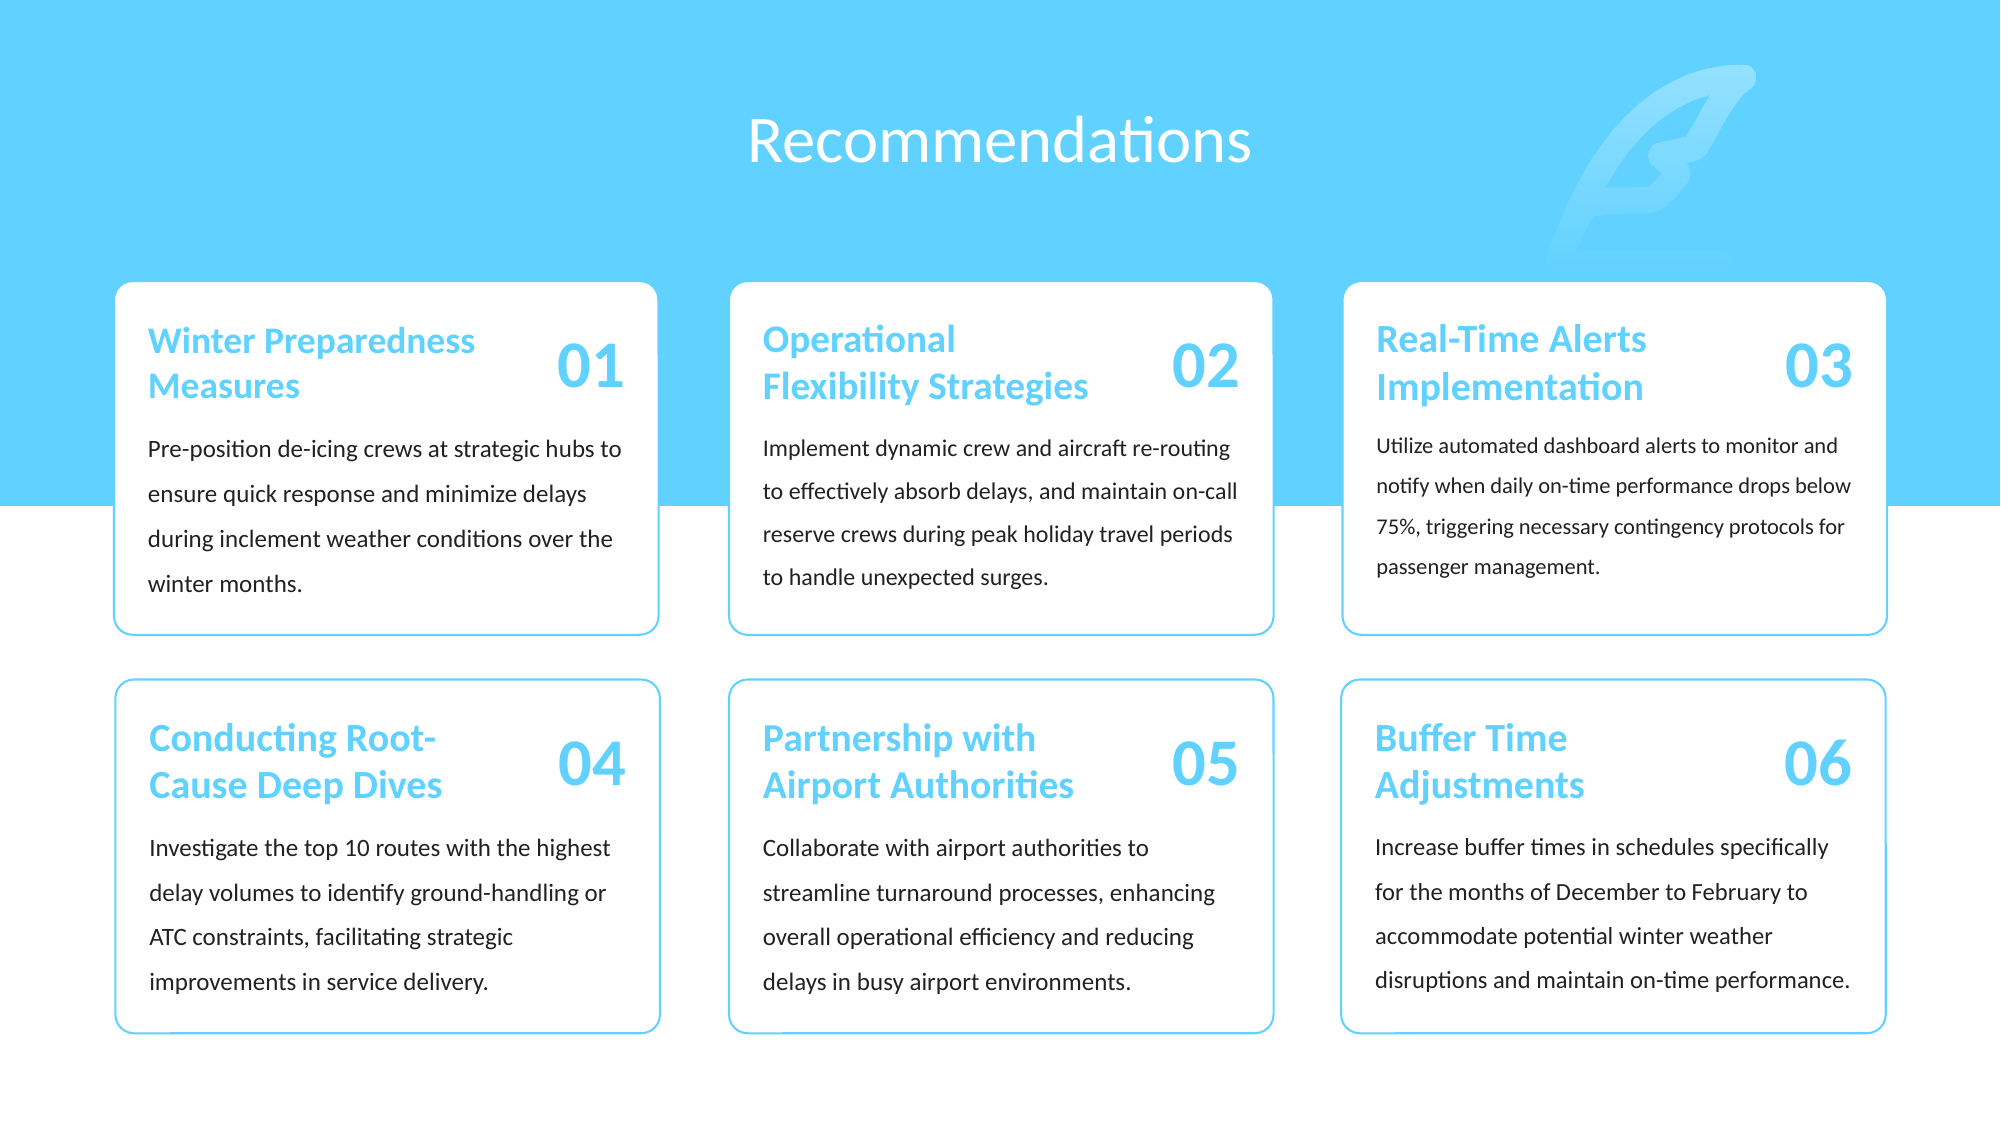

# Recommendations

Winter Preparedness Measures
01
Operational Flexibility Strategies
02
Real-Time Alerts Implementation
03
Pre-position de-icing crews at strategic hubs to ensure quick response and minimize delays during inclement weather conditions over the winter months.
Implement dynamic crew and aircraft re-routing to effectively absorb delays, and maintain on-call reserve crews during peak holiday travel periods to handle unexpected surges.
Utilize automated dashboard alerts to monitor and notify when daily on-time performance drops below 75%, triggering necessary contingency protocols for passenger management.

Conducting Root-Cause Deep Dives
04
Partnership with Airport Authorities
05
Buffer Time Adjustments
06
Investigate the top 10 routes with the highest delay volumes to identify ground-handling or ATC constraints, facilitating strategic improvements in service delivery.
Collaborate with airport authorities to streamline turnaround processes, enhancing overall operational efficiency and reducing delays in busy airport environments.
Increase buffer times in schedules specifically for the months of December to February to accommodate potential winter weather disruptions and maintain on-time performance.